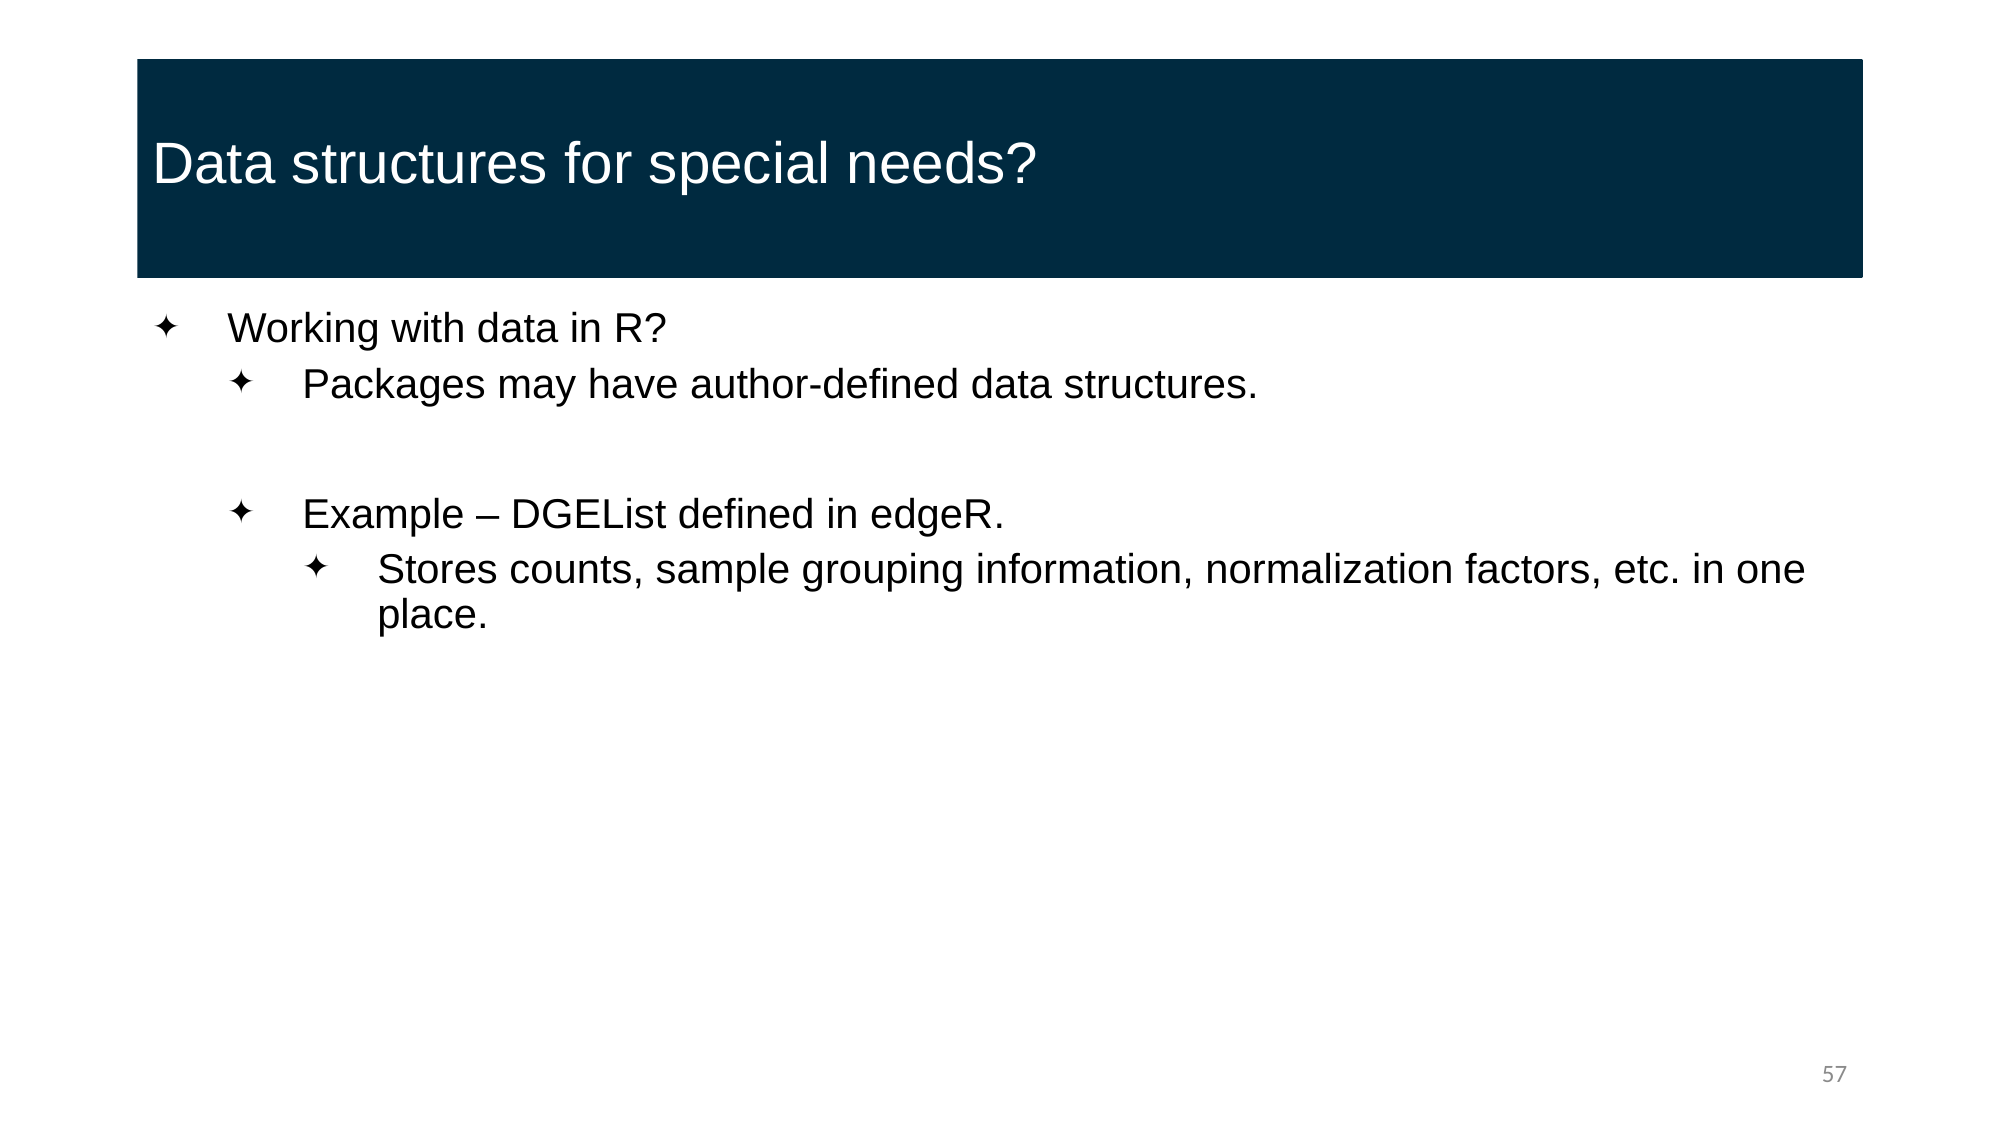

# Data structures for special needs?
Working with data in R?
Packages may have author-defined data structures.

Example – DGEList defined in edgeR.
Stores counts, sample grouping information, normalization factors, etc. in one place.

57